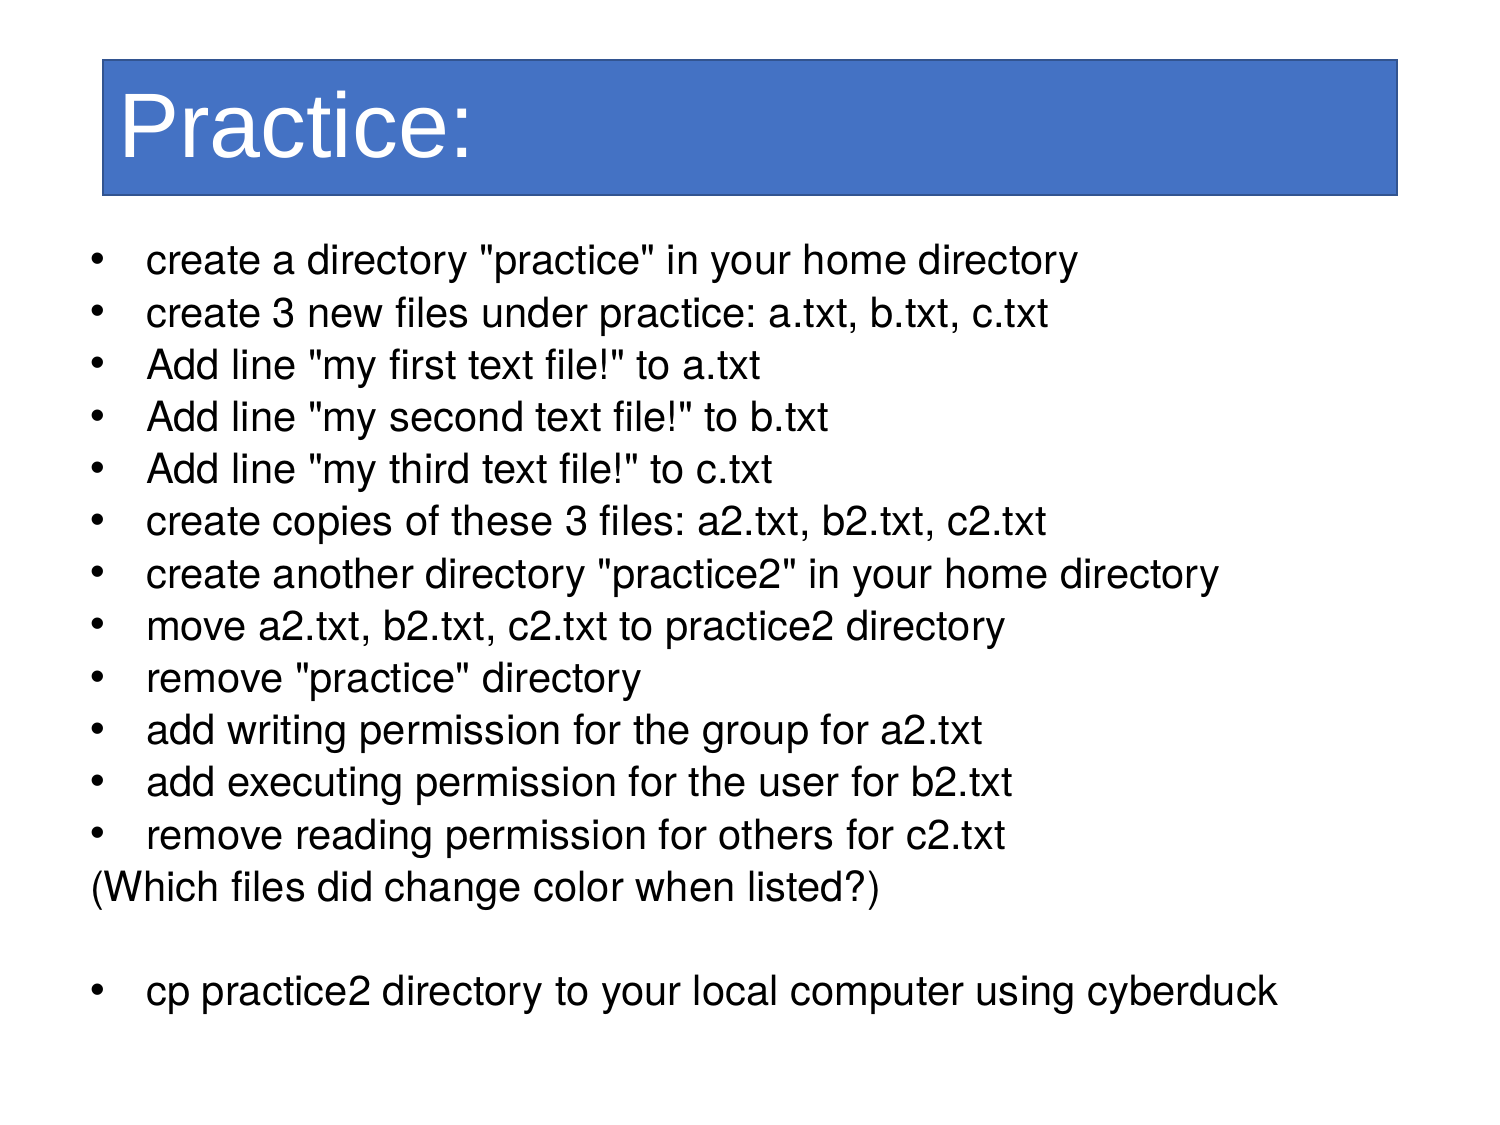

Practice:
create a directory "practice" in your home directory
create 3 new files under practice: a.txt, b.txt, c.txt
Add line "my first text file!" to a.txt
Add line "my second text file!" to b.txt
Add line "my third text file!" to c.txt
create copies of these 3 files: a2.txt, b2.txt, c2.txt
create another directory "practice2" in your home directory
move a2.txt, b2.txt, c2.txt to practice2 directory
remove "practice" directory
add writing permission for the group for a2.txt
add executing permission for the user for b2.txt
remove reading permission for others for c2.txt
(Which files did change color when listed?)

cp practice2 directory to your local computer using cyberduck